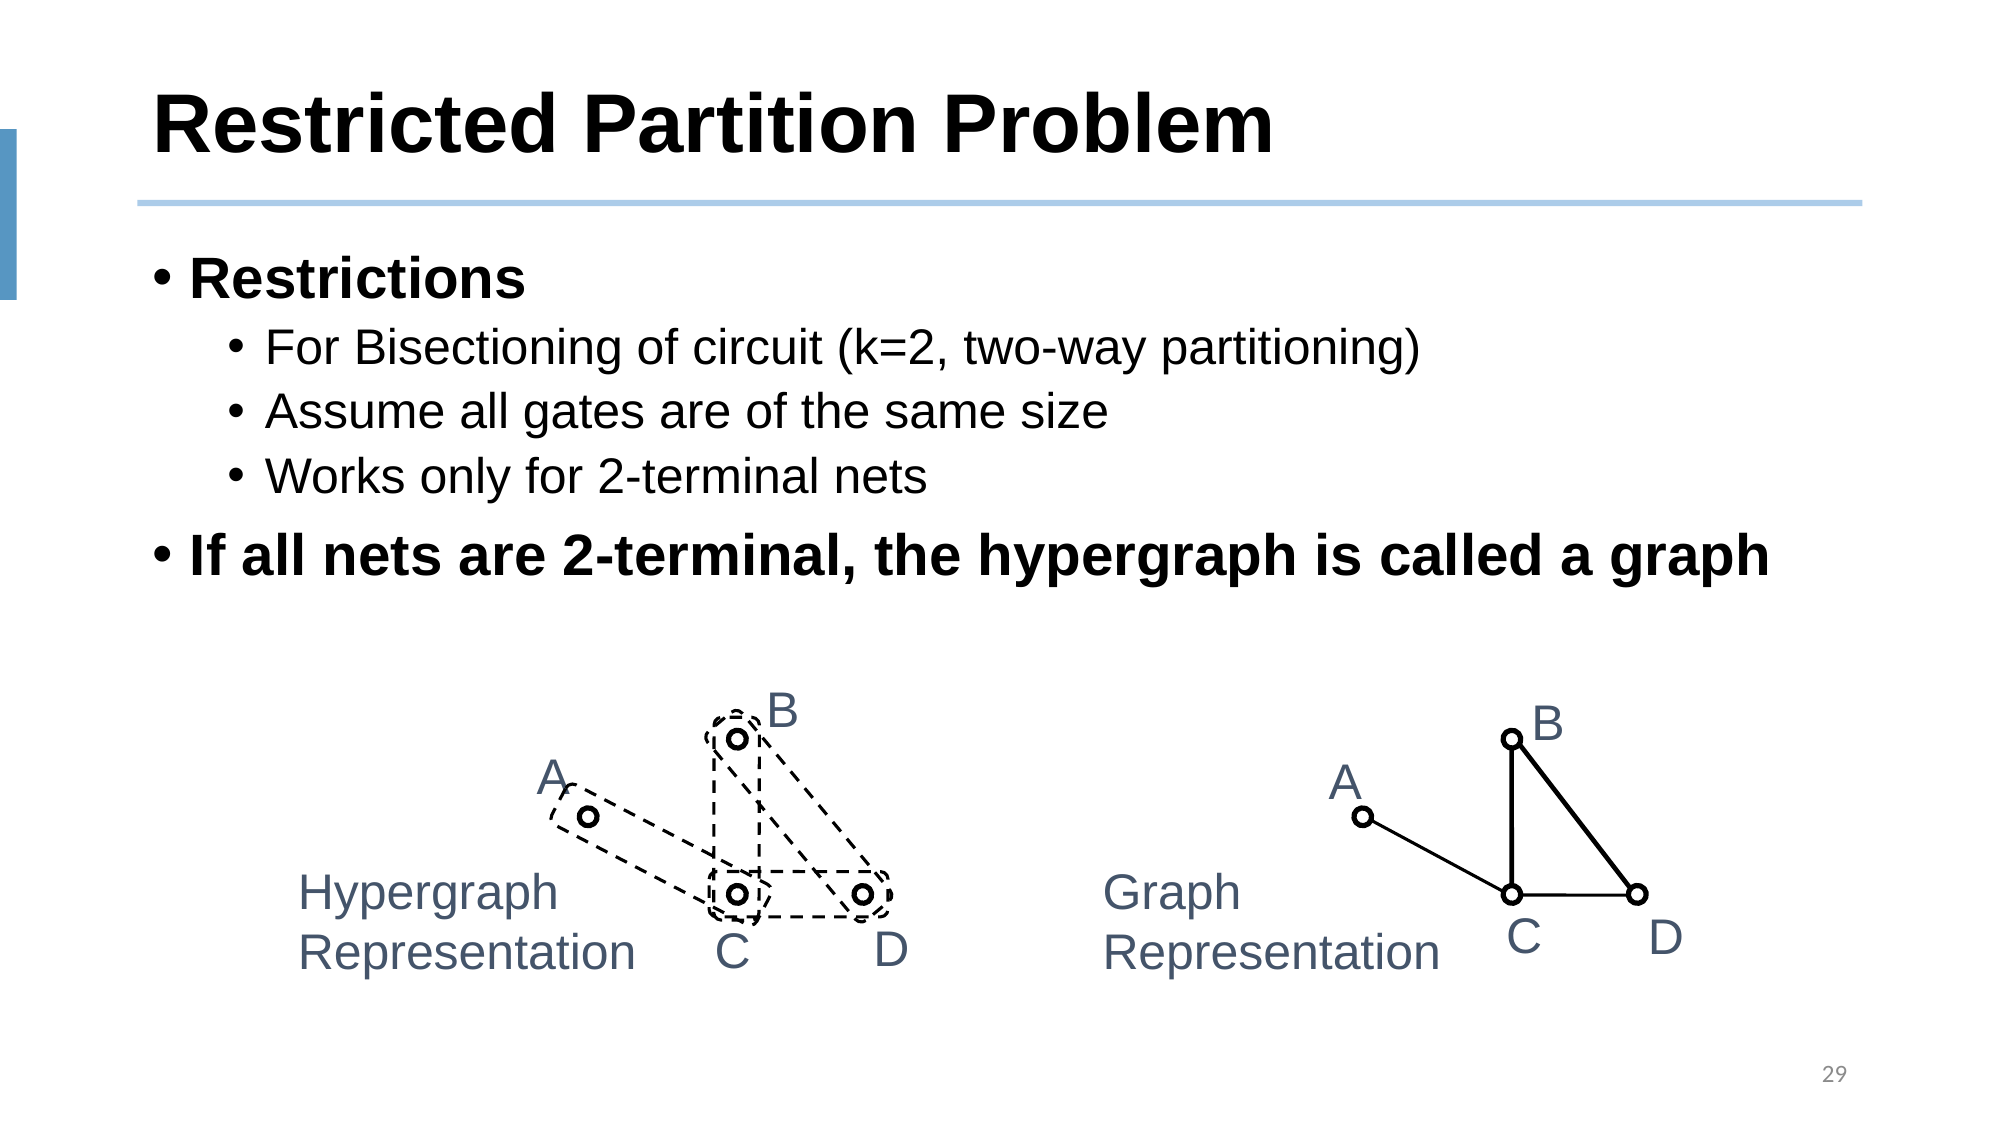

# Restricted Partition Problem
Restrictions
For Bisectioning of circuit (k=2, two-way partitioning)
Assume all gates are of the same size
Works only for 2-terminal nets
If all nets are 2-terminal, the hypergraph is called a graph

B

A

Hypergraph
Representation

D
C
B

A

Graph
Representation

C
D
29